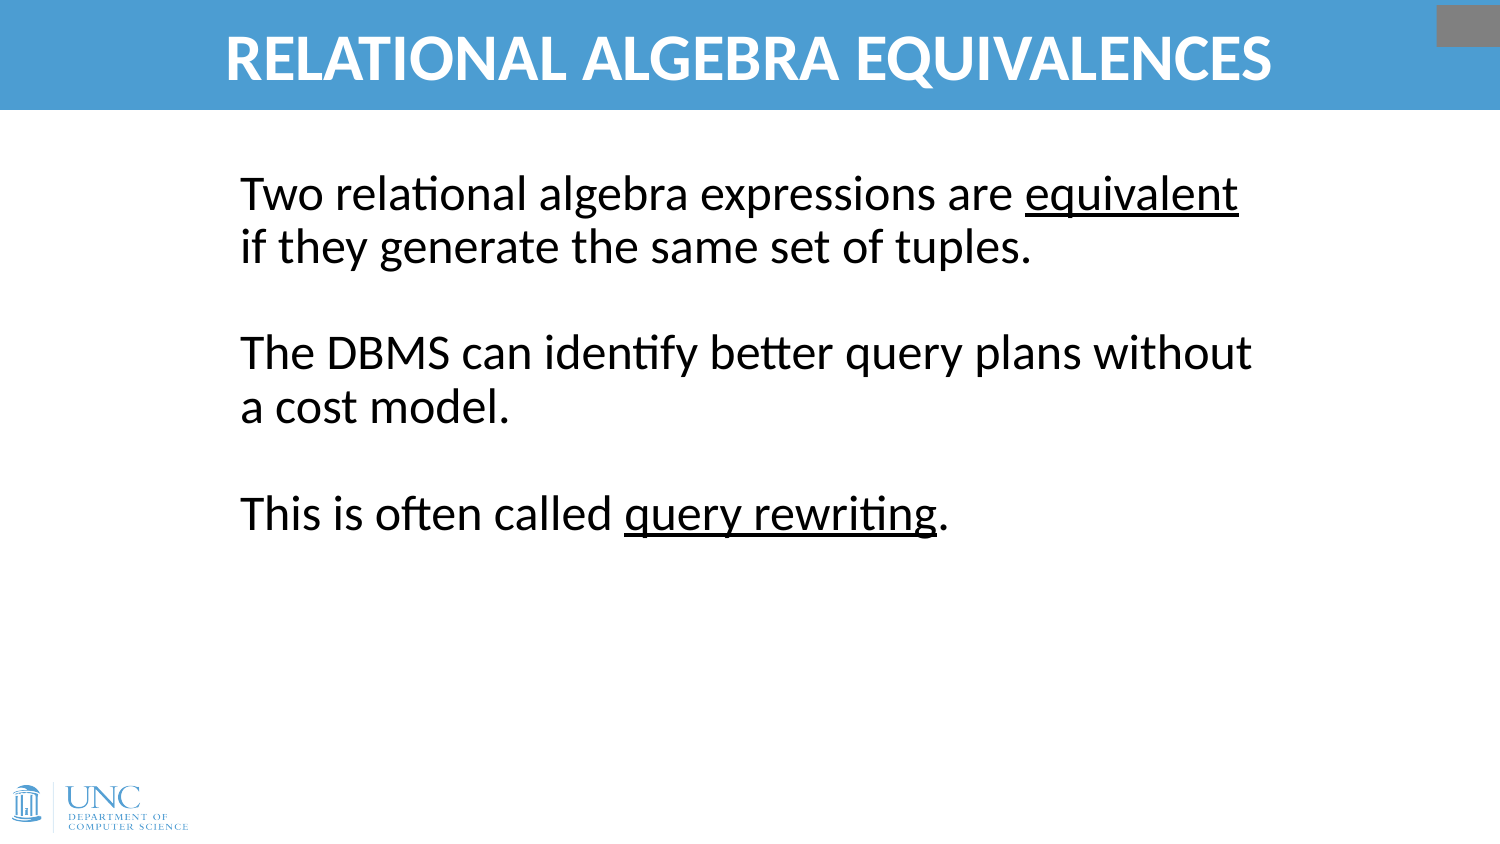

# RELATIONAL ALGEBRA EQUIVALENCES
54
Two relational algebra expressions are equivalent if they generate the same set of tuples.

The DBMS can identify better query plans without a cost model.

This is often called query rewriting.